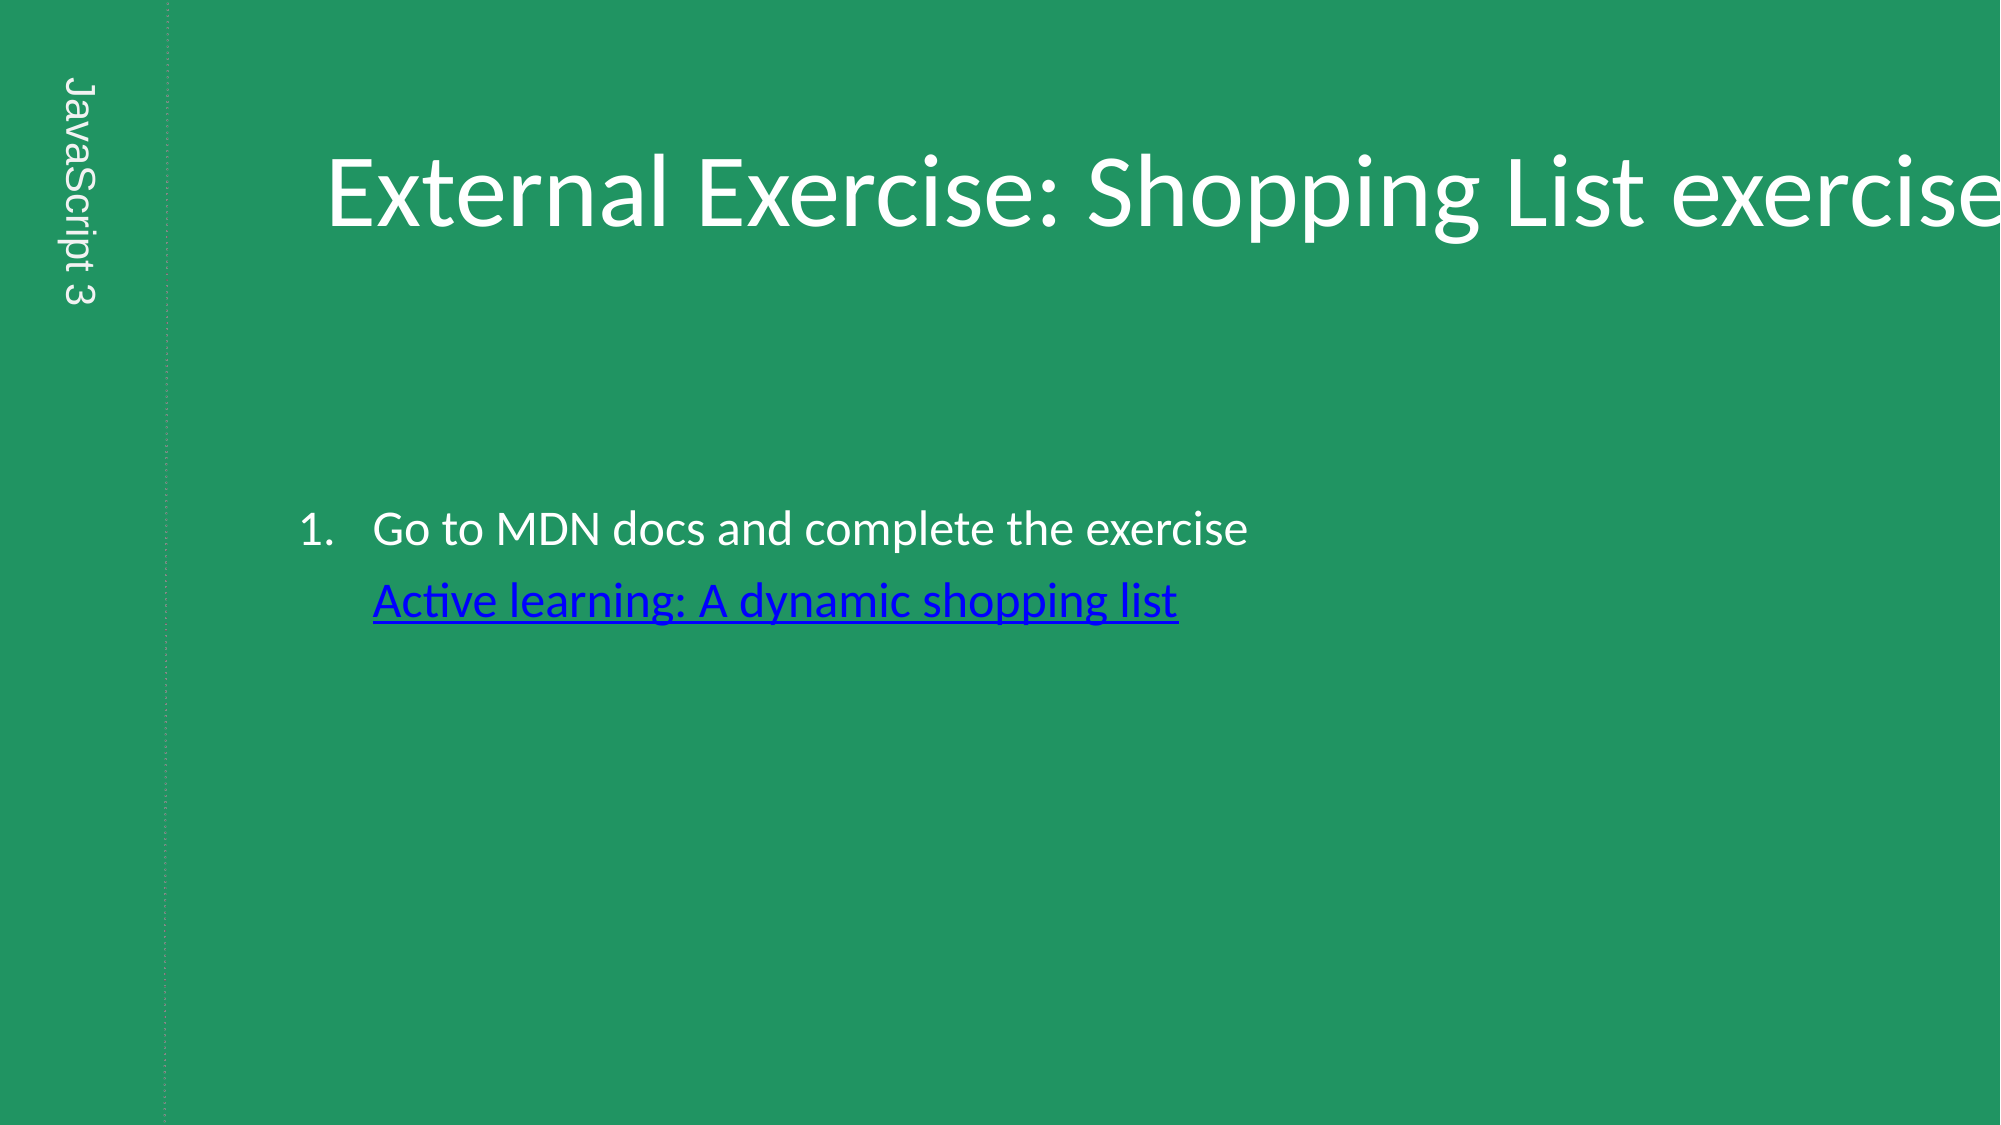

# External Exercise: Shopping List exercise

Go to MDN docs and complete the exercise Active learning: A dynamic shopping list